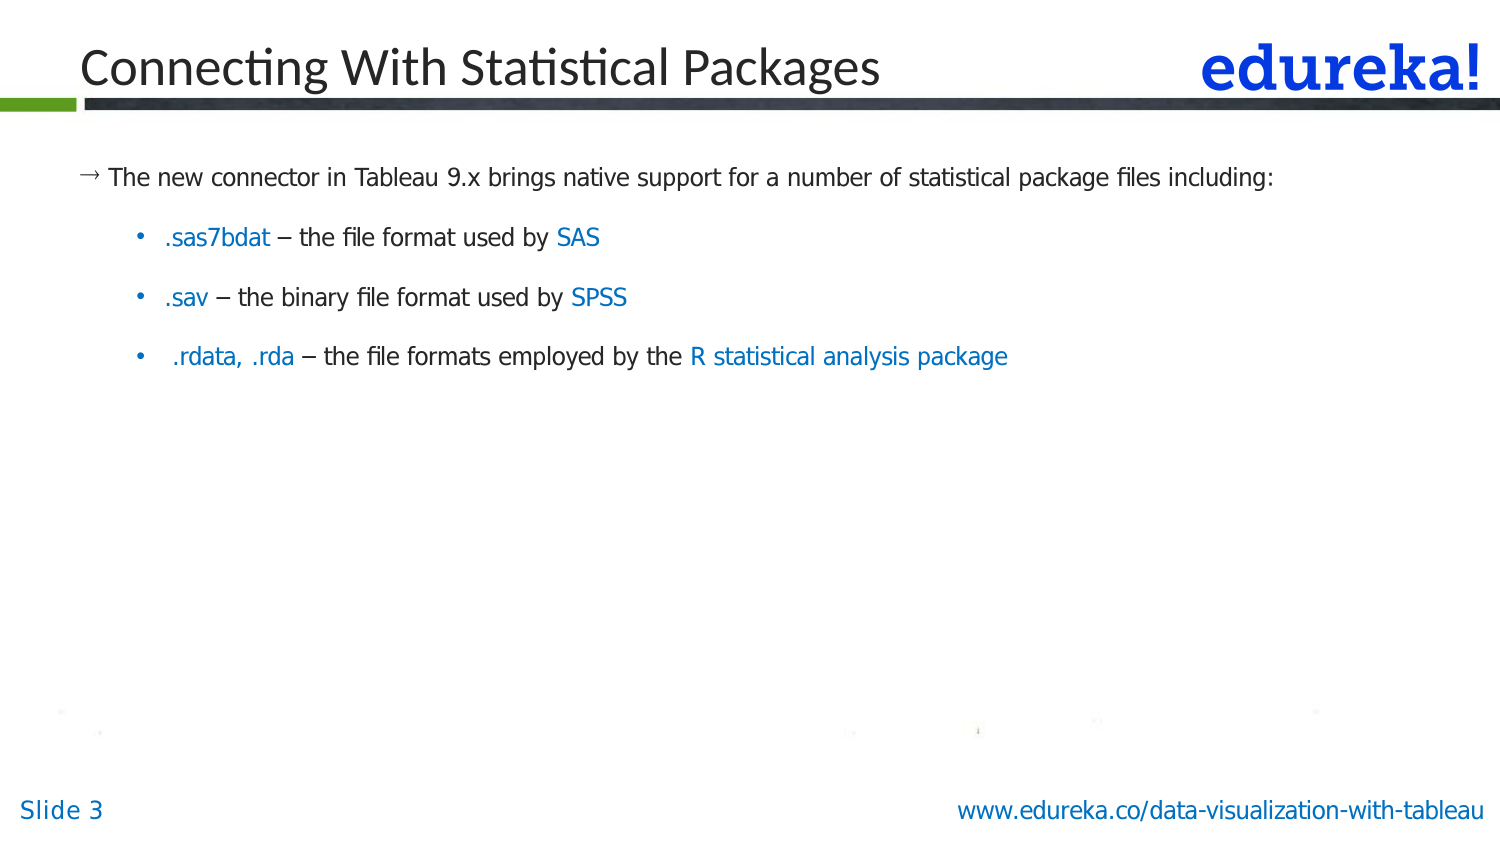

Connecting With Statistical Packages
The new connector in Tableau 9.x brings native support for a number of statistical package files including:

.sas7bdat – the file format used by SAS

.sav – the binary file format used by SPSS

 .rdata, .rda – the file formats employed by the R statistical analysis package